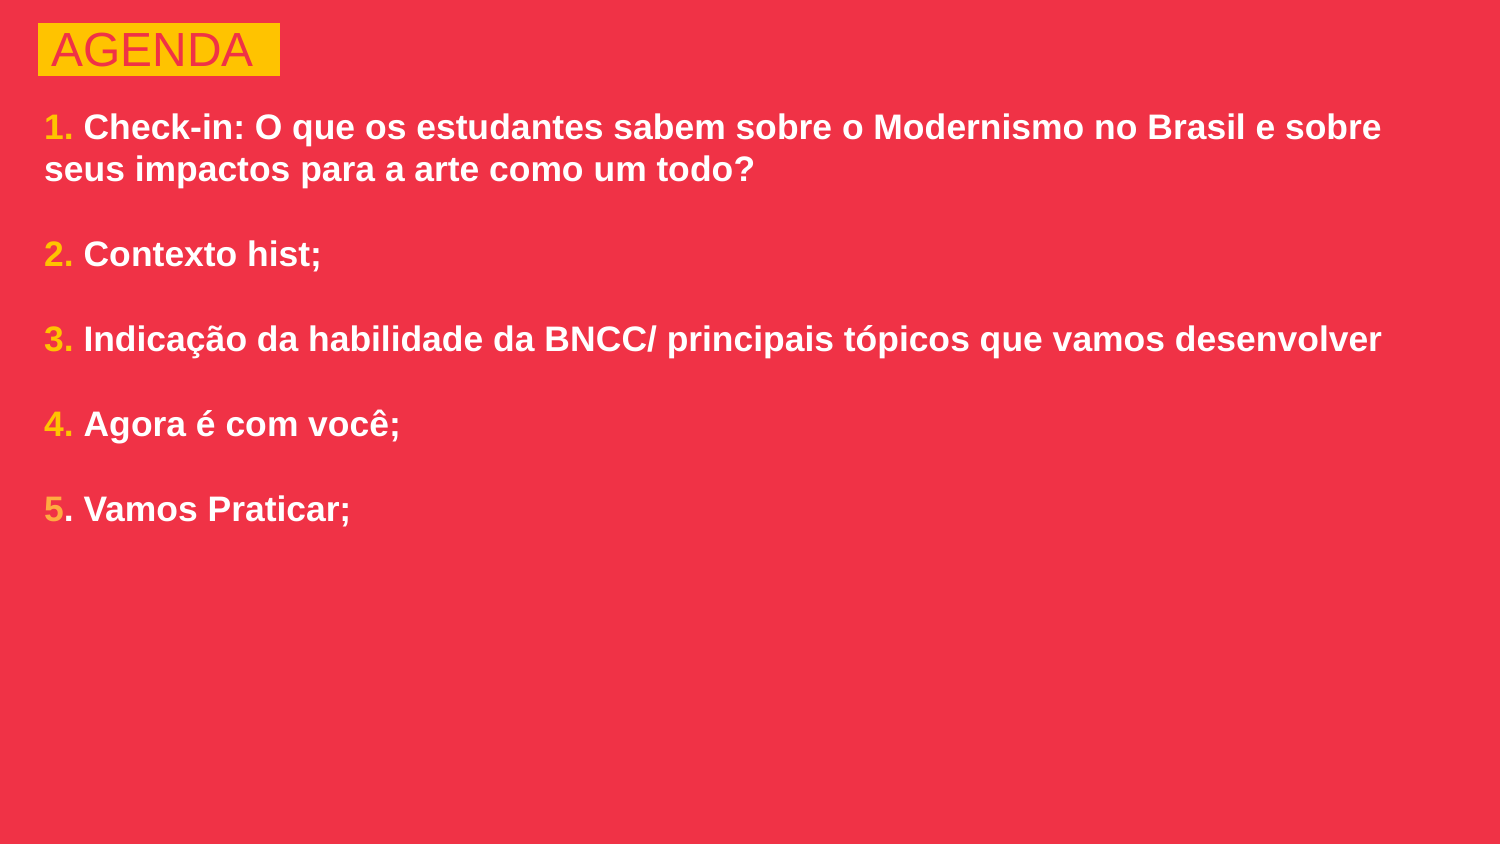

.AGENDA.
1. Check-in: O que os estudantes sabem sobre o Modernismo no Brasil e sobre seus impactos para a arte como um todo?

2. Contexto hist;

3. Indicação da habilidade da BNCC/ principais tópicos que vamos desenvolver

4. Agora é com você;

5. Vamos Praticar;